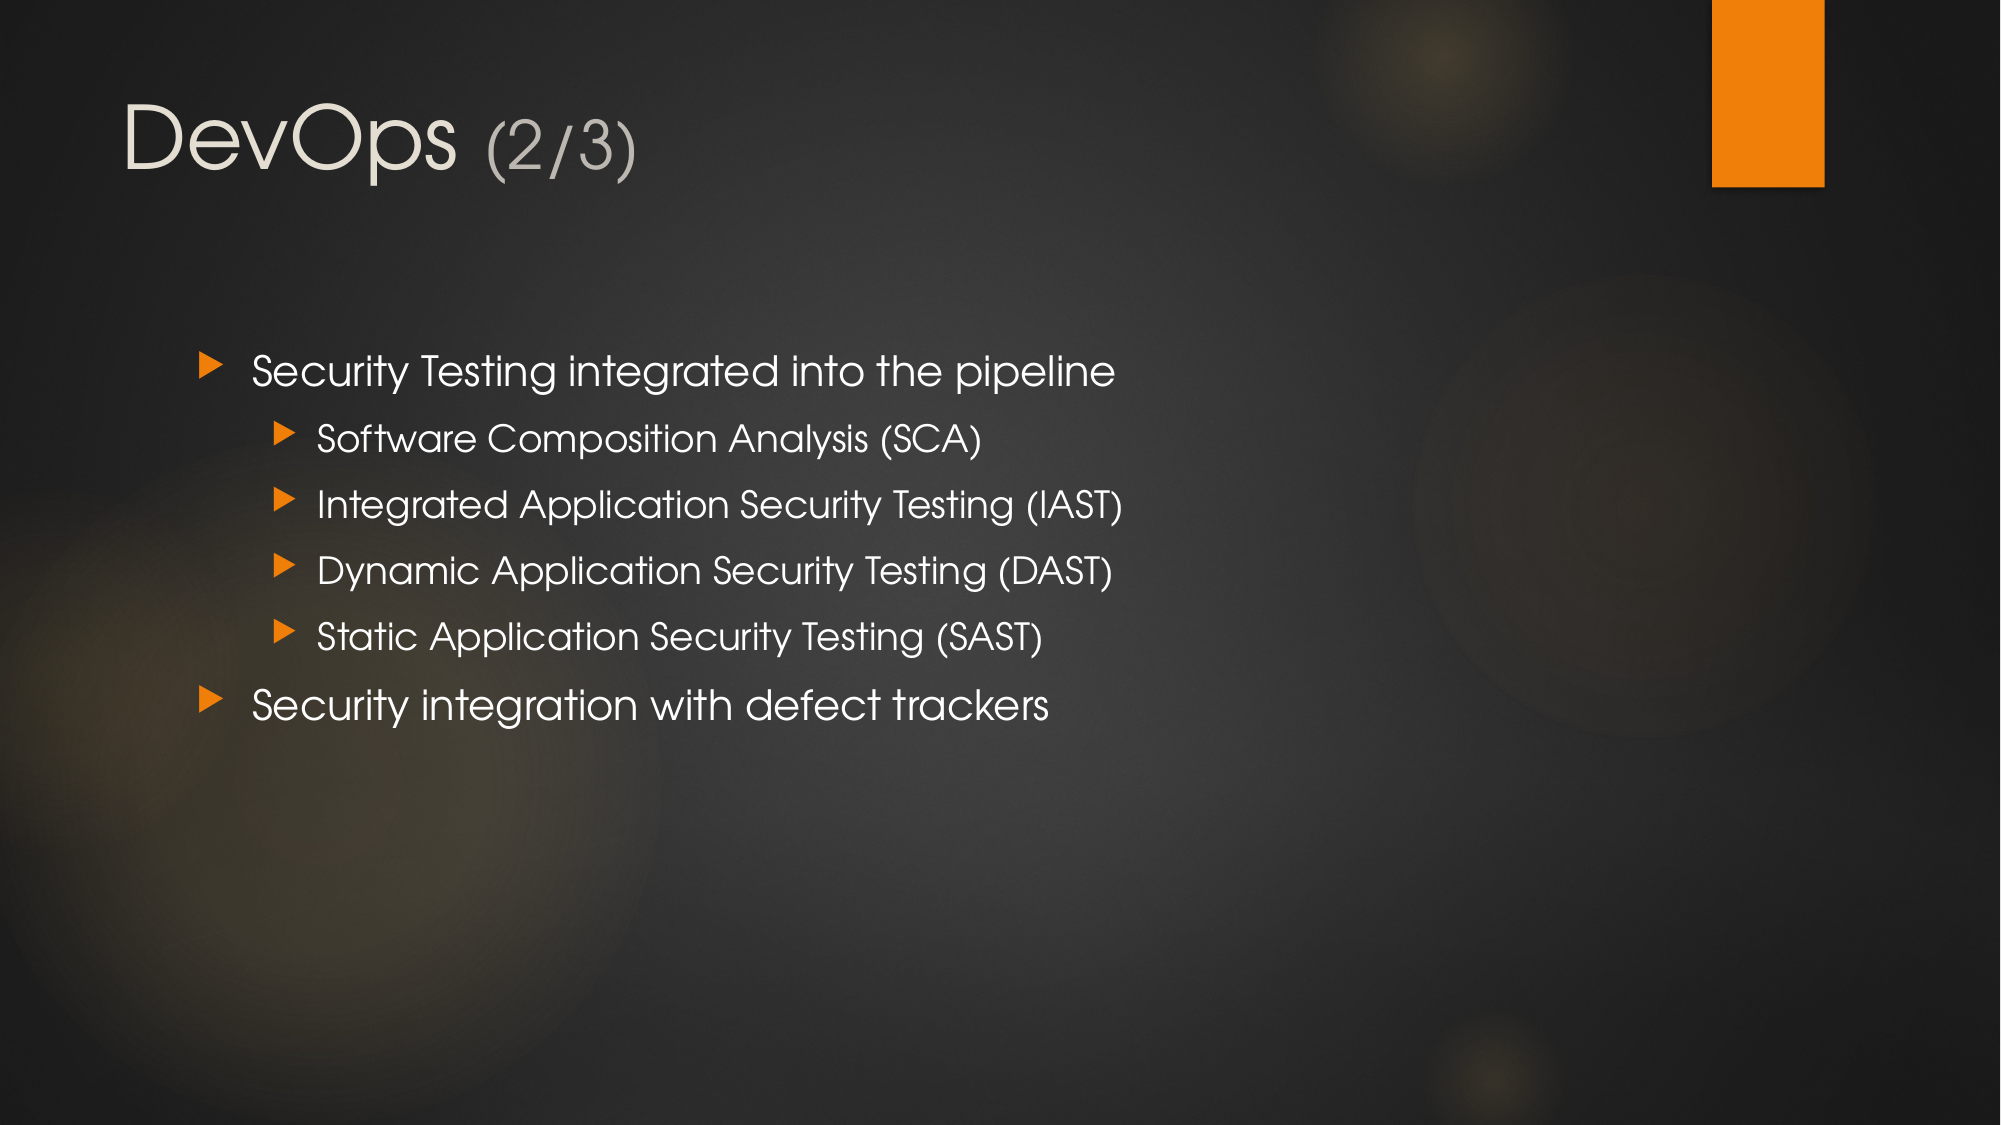

# DevOps (2/3)
Security Testing integrated into the pipeline
Software Composition Analysis (SCA)
Integrated Application Security Testing (IAST)
Dynamic Application Security Testing (DAST)
Static Application Security Testing (SAST)
Security integration with defect trackers